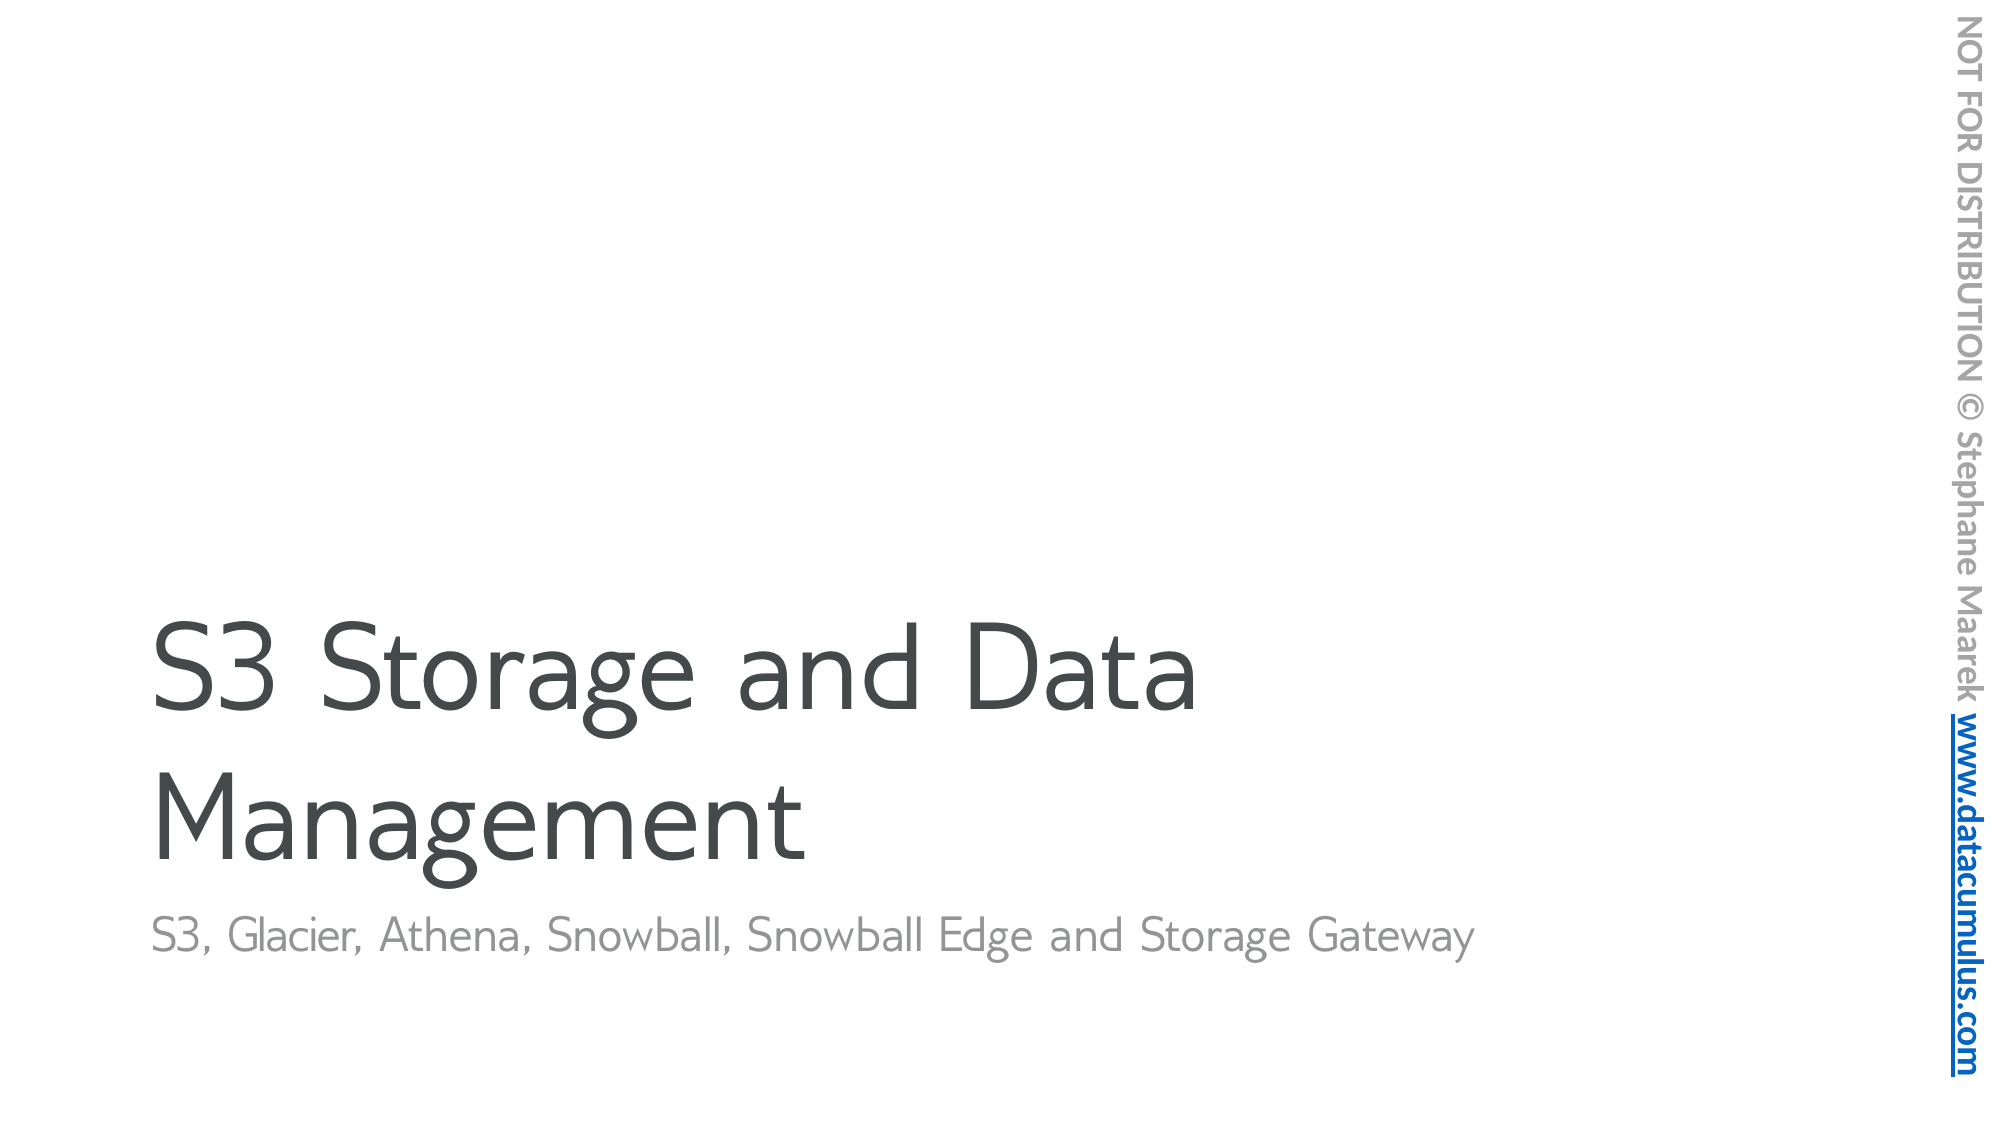

NOT FOR DISTRIBUTION © Stephane Maarek www.datacumulus.com
S3 Storage and Data Management
S3, Glacier, Athena, Snowball, Snowball Edge and Storage Gateway
© Stephane Maarek